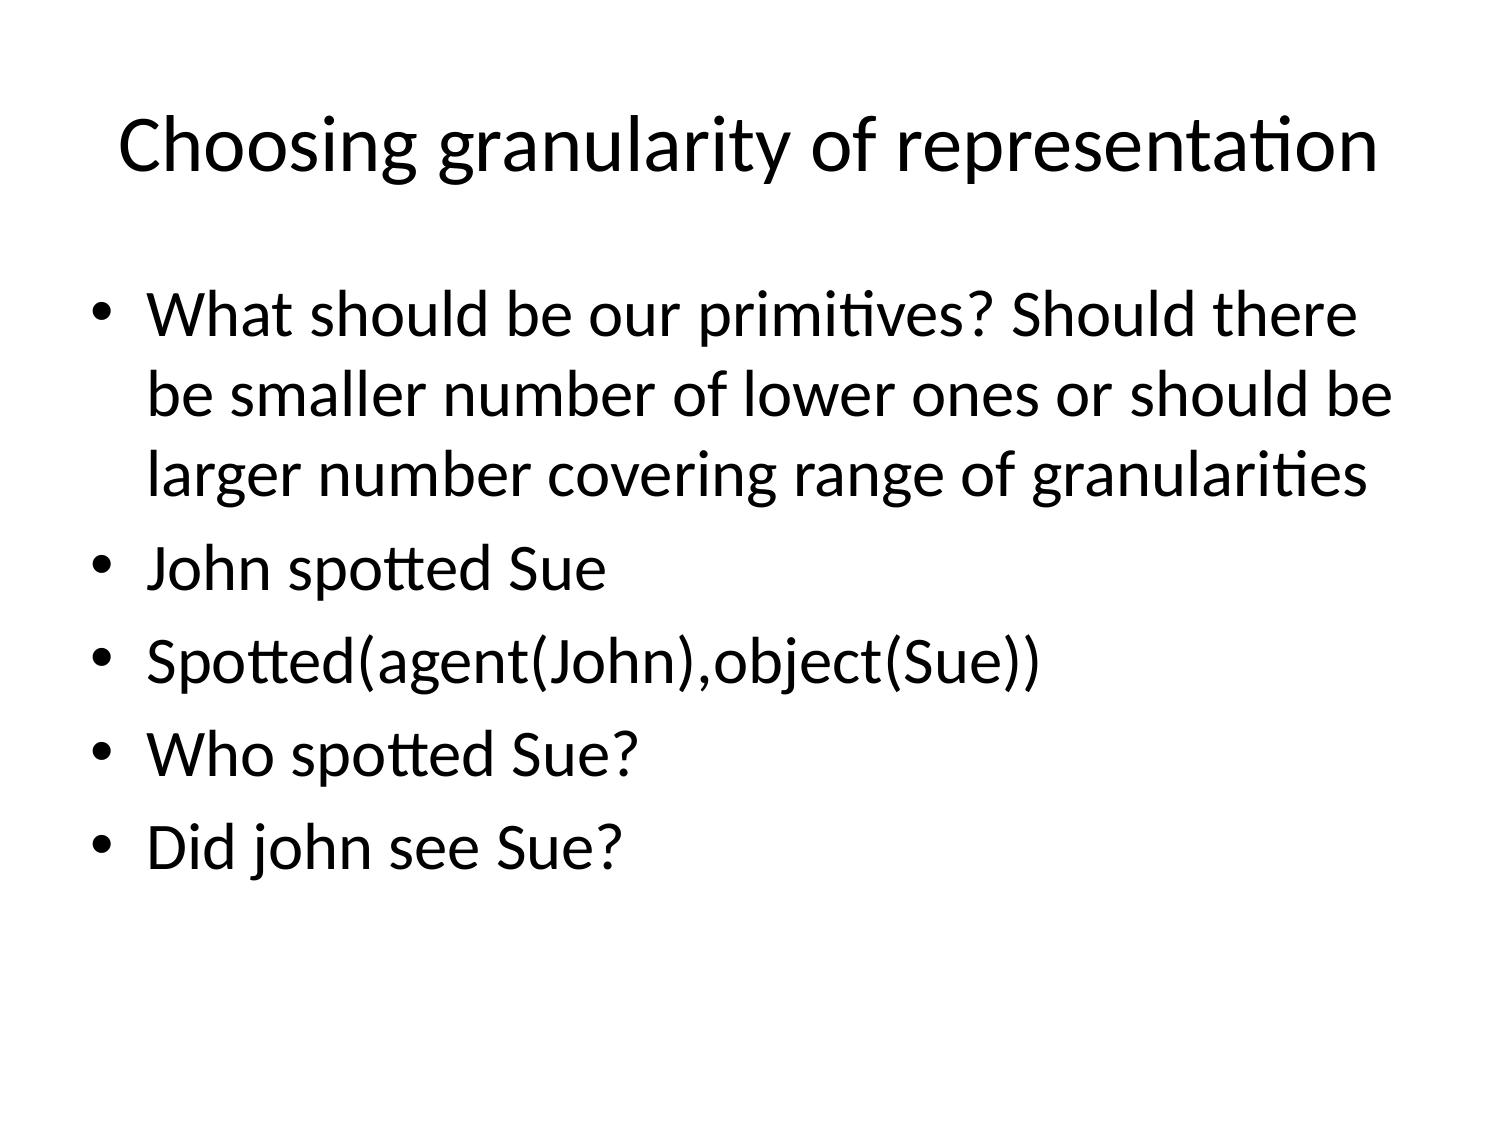

# Choosing granularity of representation
What should be our primitives? Should there be smaller number of lower ones or should be larger number covering range of granularities
John spotted Sue
Spotted(agent(John),object(Sue))
Who spotted Sue?
Did john see Sue?